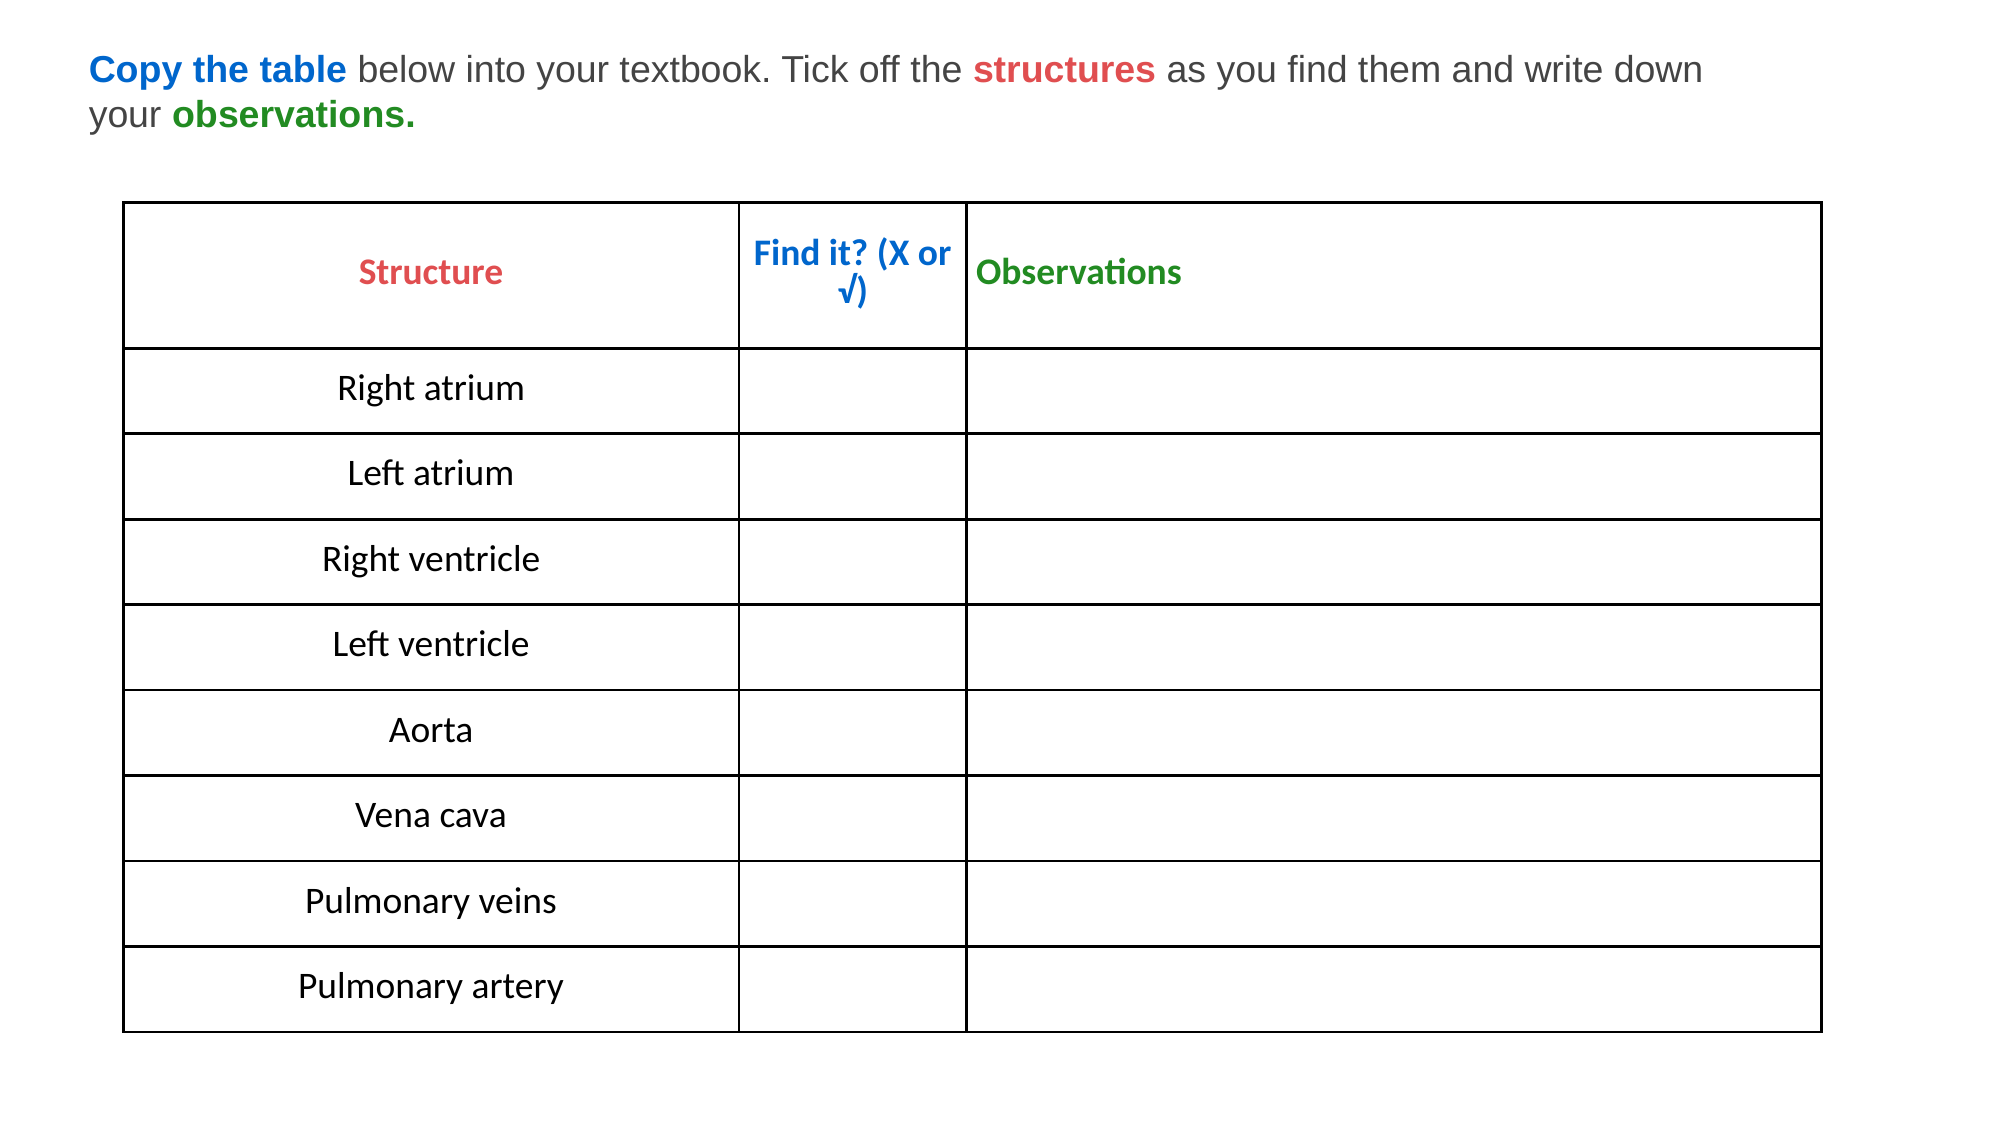

Copy the table below into your textbook. Tick off the structures as you find them and write down your observations.
| Structure | Find it? (X or √) | Observations |
| --- | --- | --- |
| Right atrium |  |  |
| Left atrium |  |  |
| Right ventricle |  |  |
| Left ventricle |  |  |
| Aorta |  |  |
| Vena cava |  |  |
| Pulmonary veins |  |  |
| Pulmonary artery |  |  |